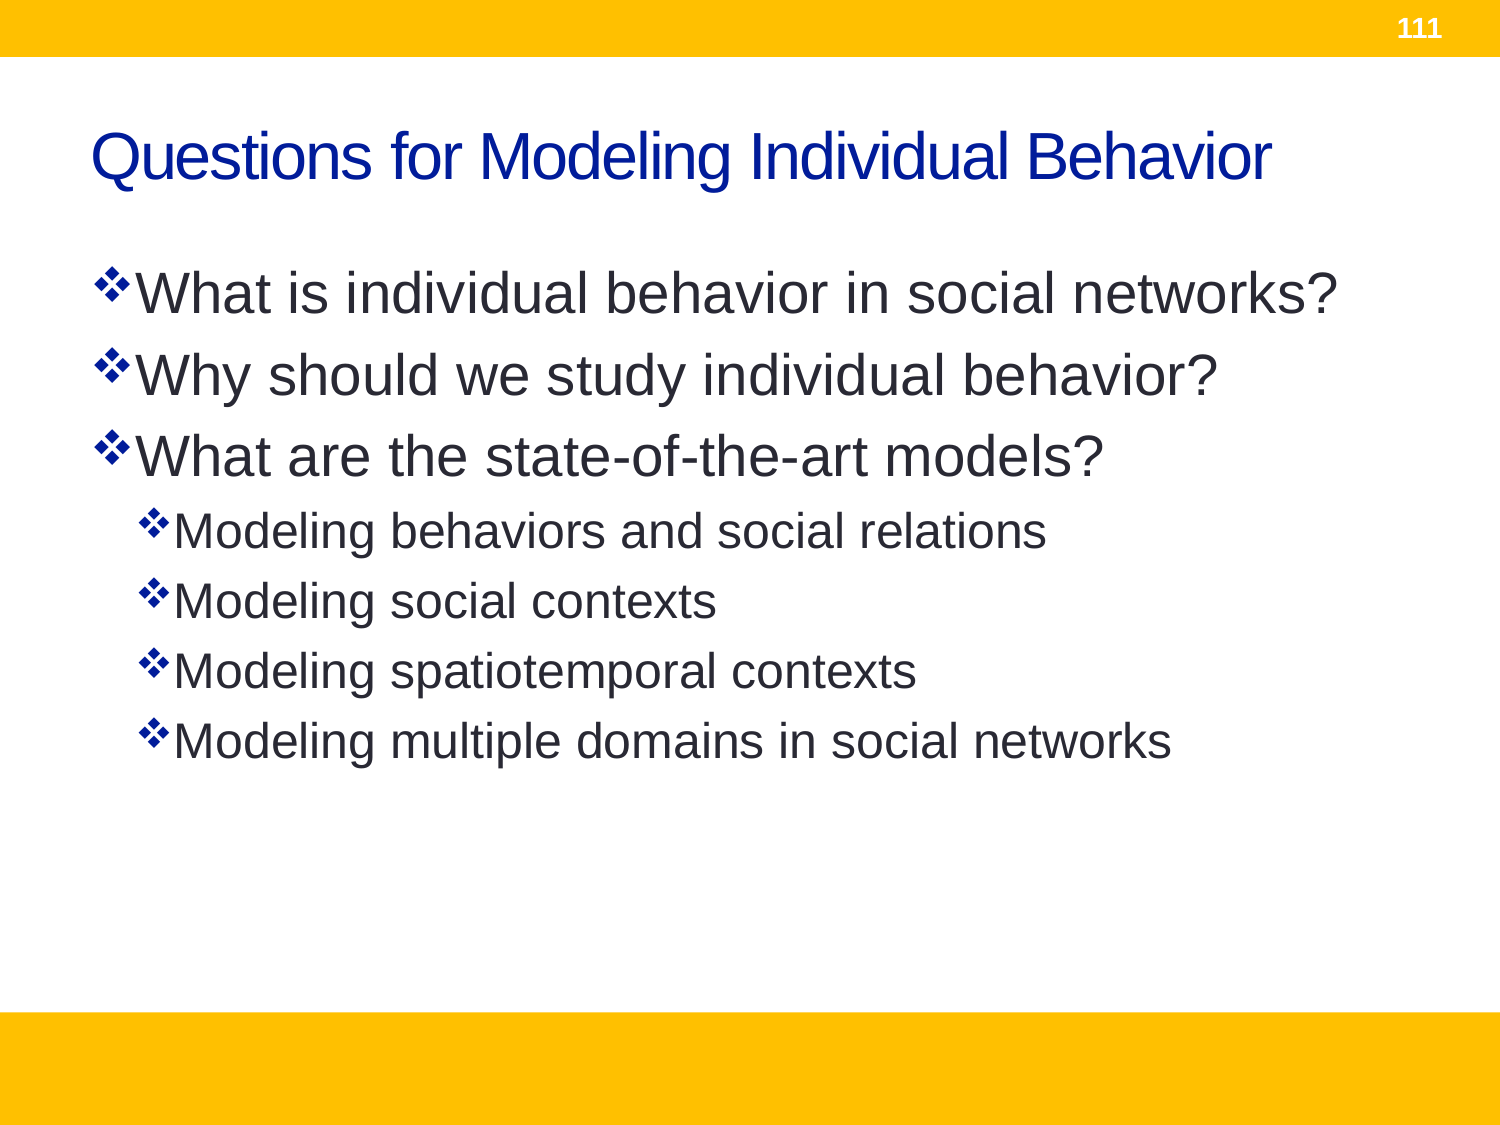

111
# Questions for Modeling Individual Behavior
What is individual behavior in social networks?
Why should we study individual behavior?
What are the state-of-the-art models?
Modeling behaviors and social relations
Modeling social contexts
Modeling spatiotemporal contexts
Modeling multiple domains in social networks